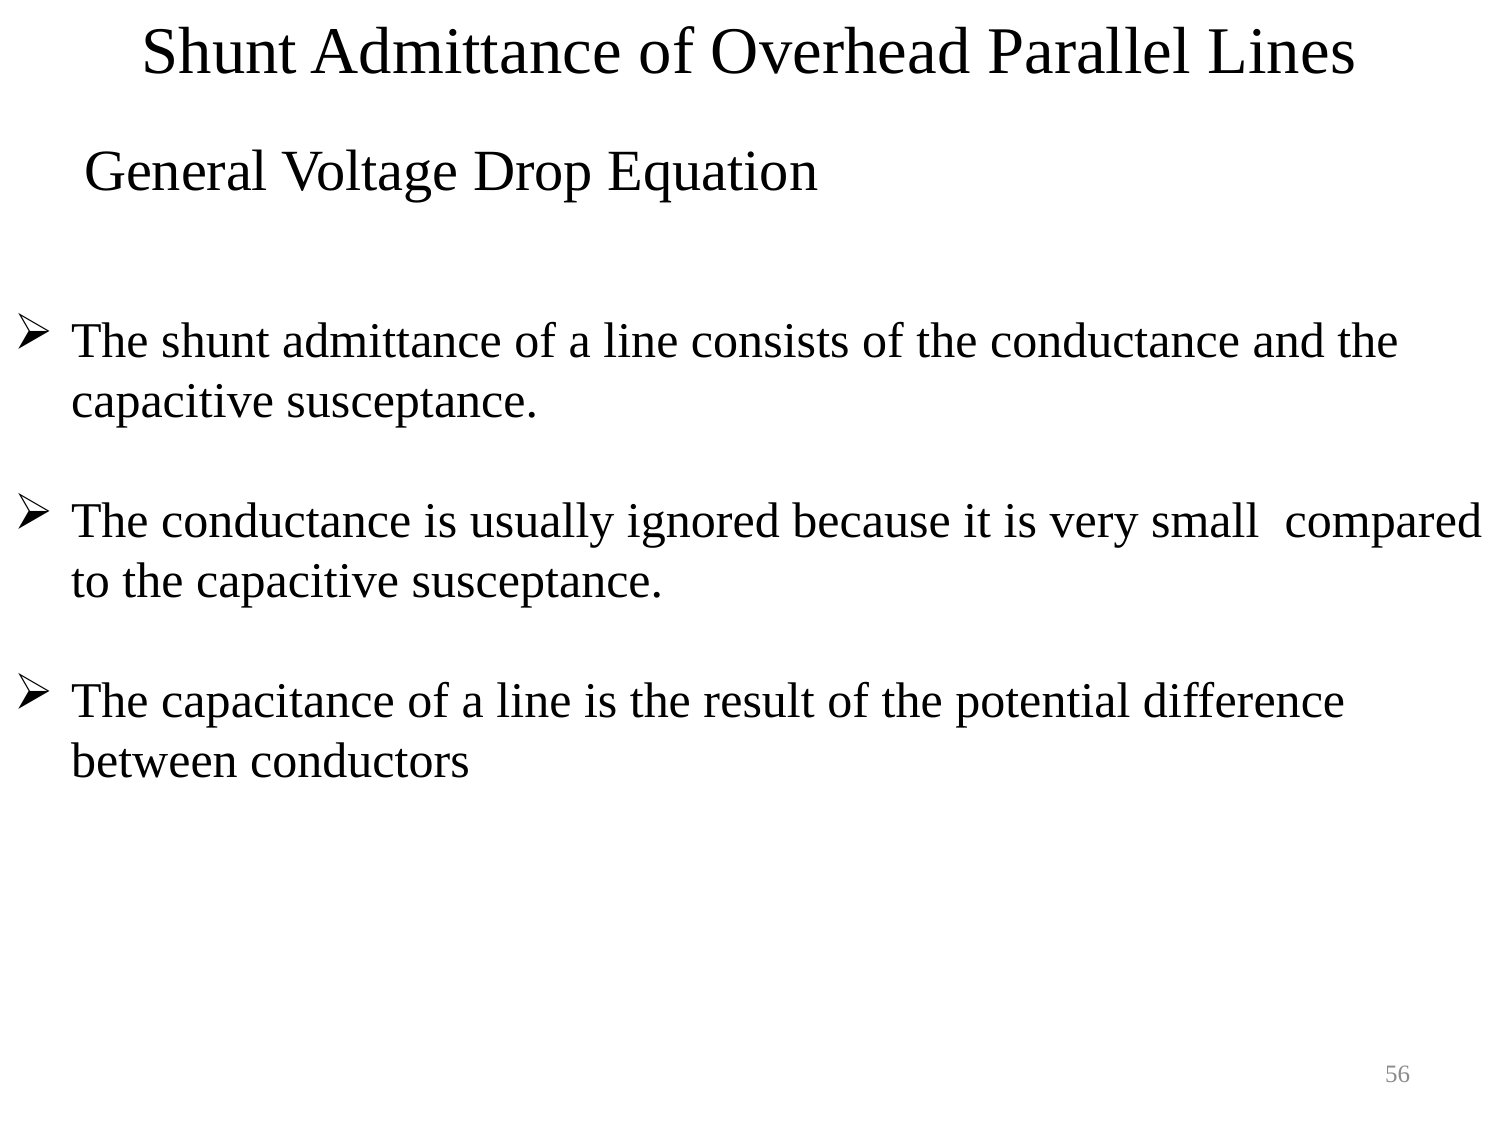

Shunt Admittance of Overhead Parallel Lines
	 General Voltage Drop Equation

The shunt admittance of a line consists of the conductance and the capacitive susceptance.

The conductance is usually ignored because it is very small  compared to the capacitive susceptance.

The capacitance of a line is the result of the potential difference between conductors

56